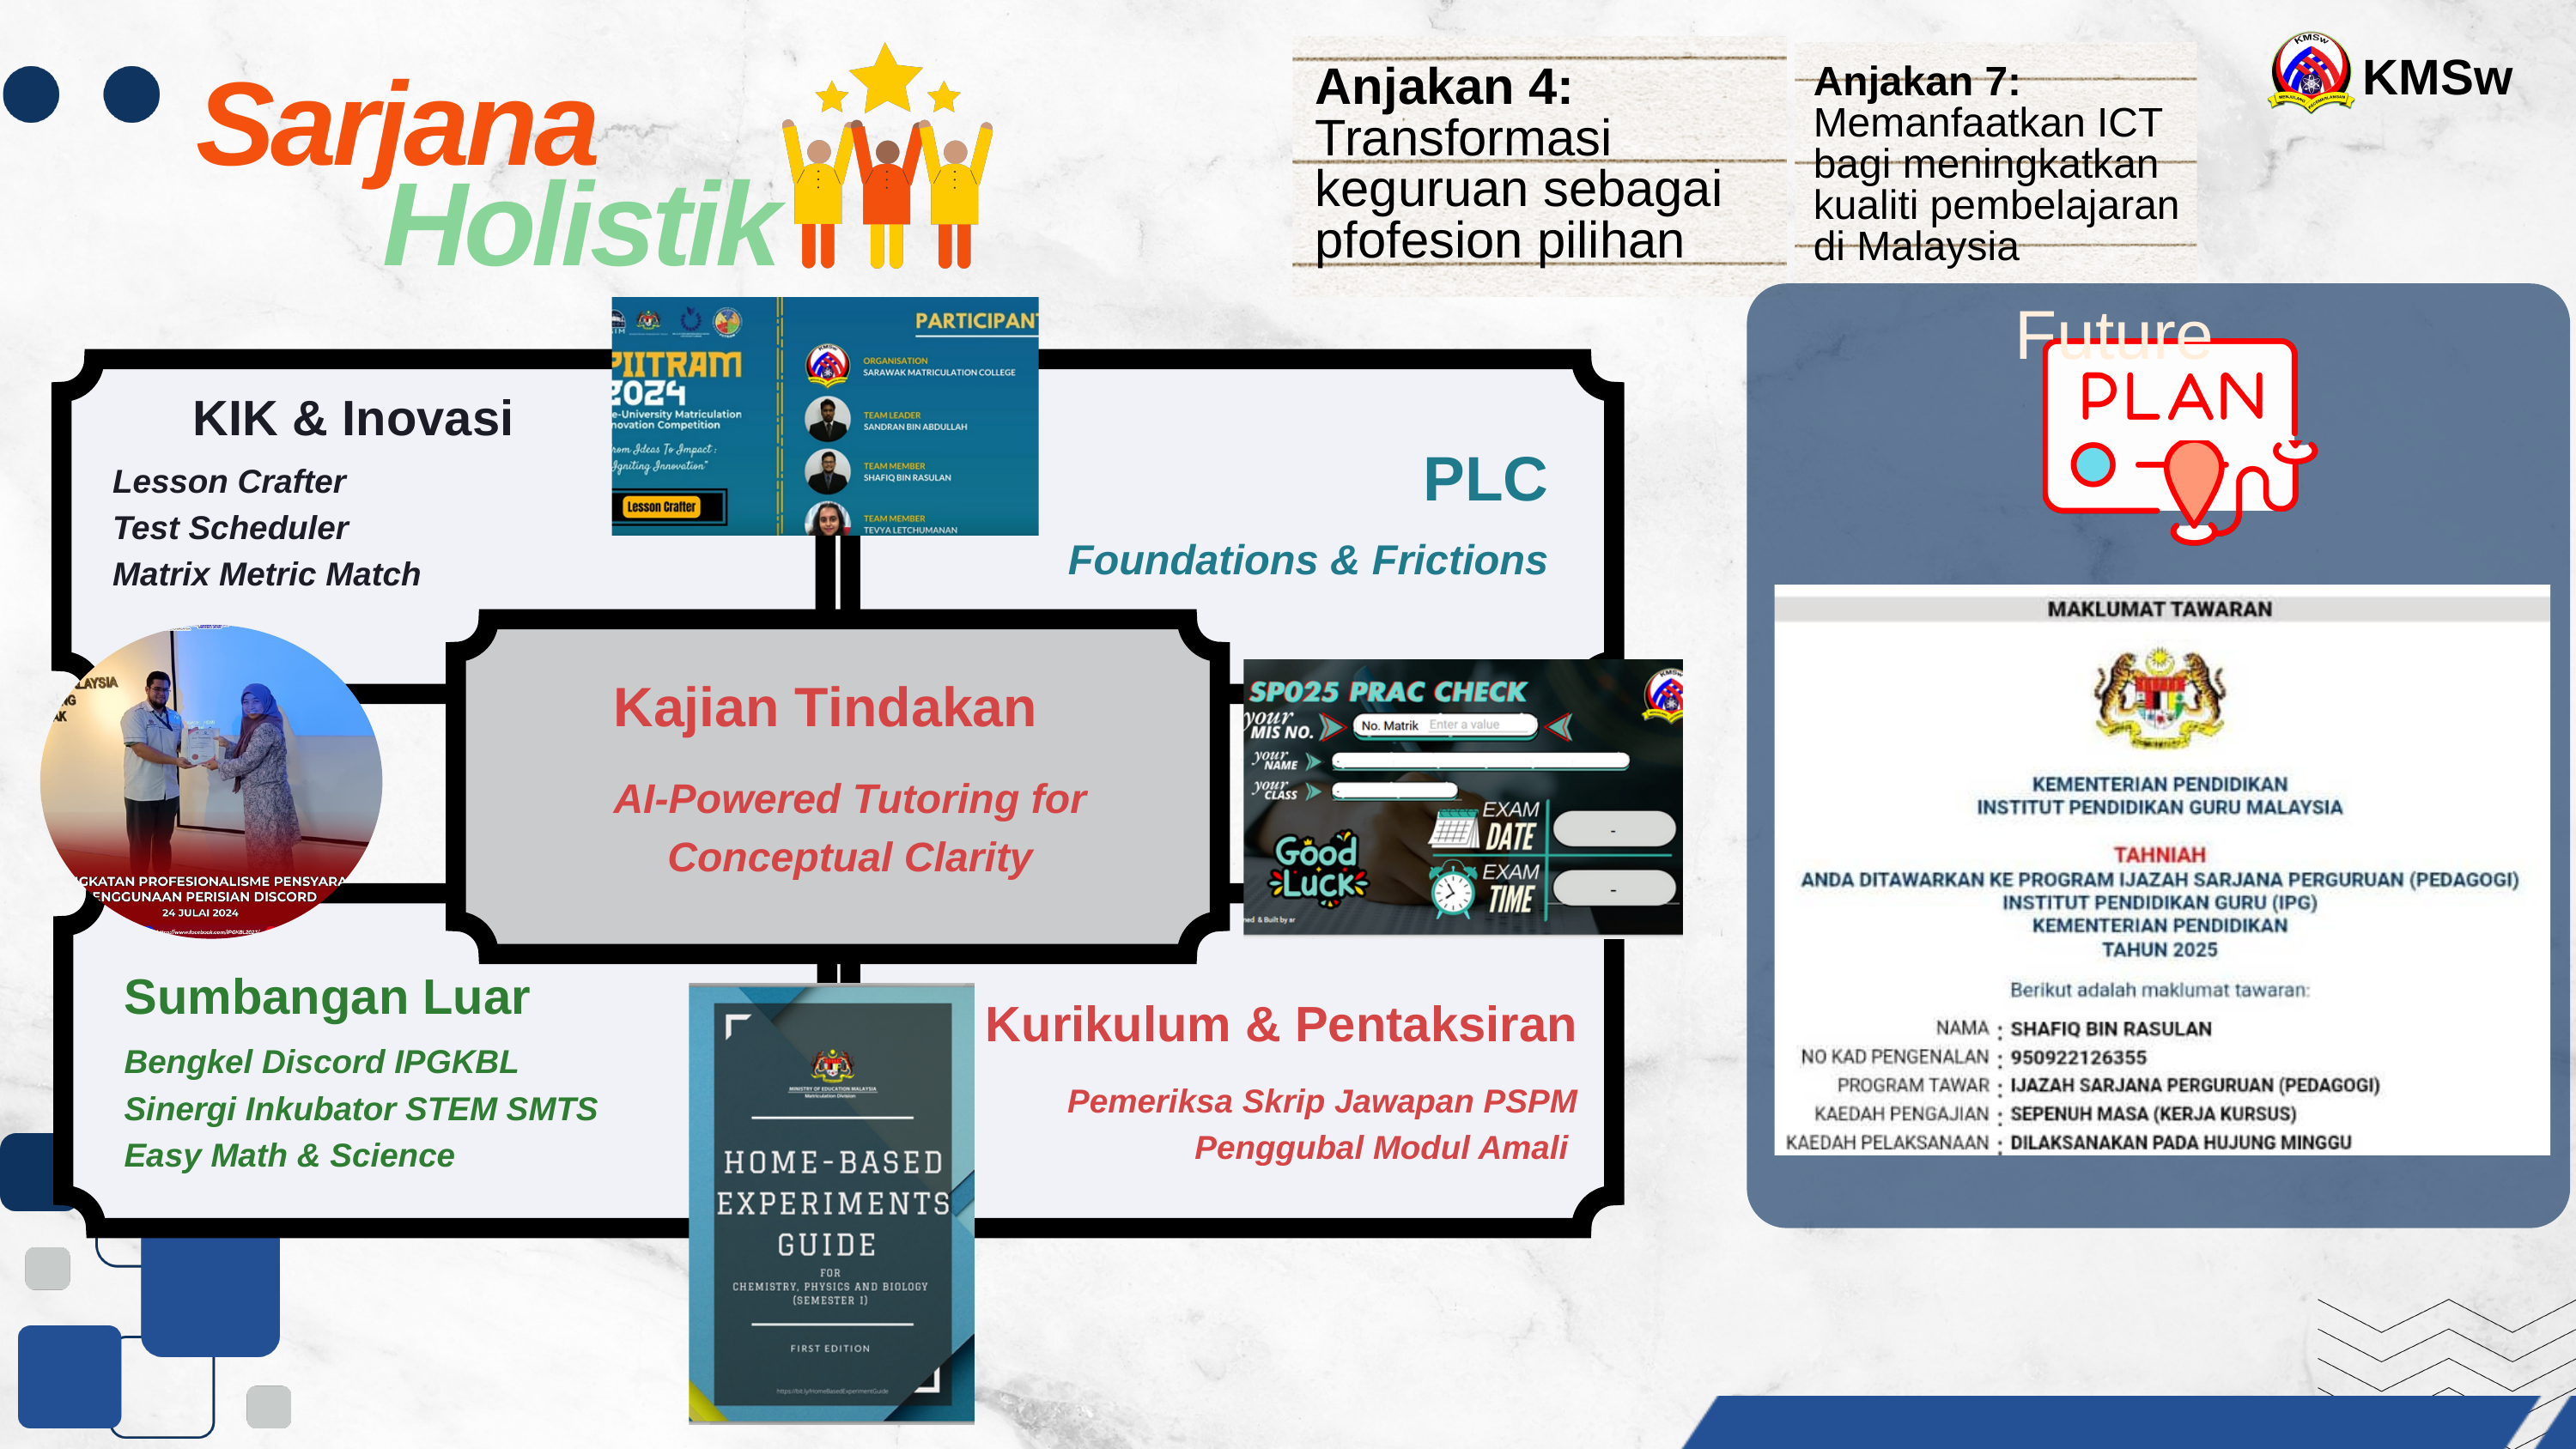

Sarjana

KMSw

Anjakan 4:
Transformasi keguruan sebagai pfofesion pilihan

Anjakan 7:
Memanfaatkan ICT bagi meningkatkan kualiti pembelajaran di Malaysia

Holistik

Future

KIK & Inovasi
PLC
Lesson Crafter
Test Scheduler
Matrix Metric Match
Foundations & Frictions

Kajian Tindakan
AI-Powered Tutoring for Conceptual Clarity

Sumbangan Luar
Kurikulum & Pentaksiran

Bengkel Discord IPGKBL
Sinergi Inkubator STEM SMTS
Easy Math & Science
Pemeriksa Skrip Jawapan PSPM
Penggubal Modul Amali